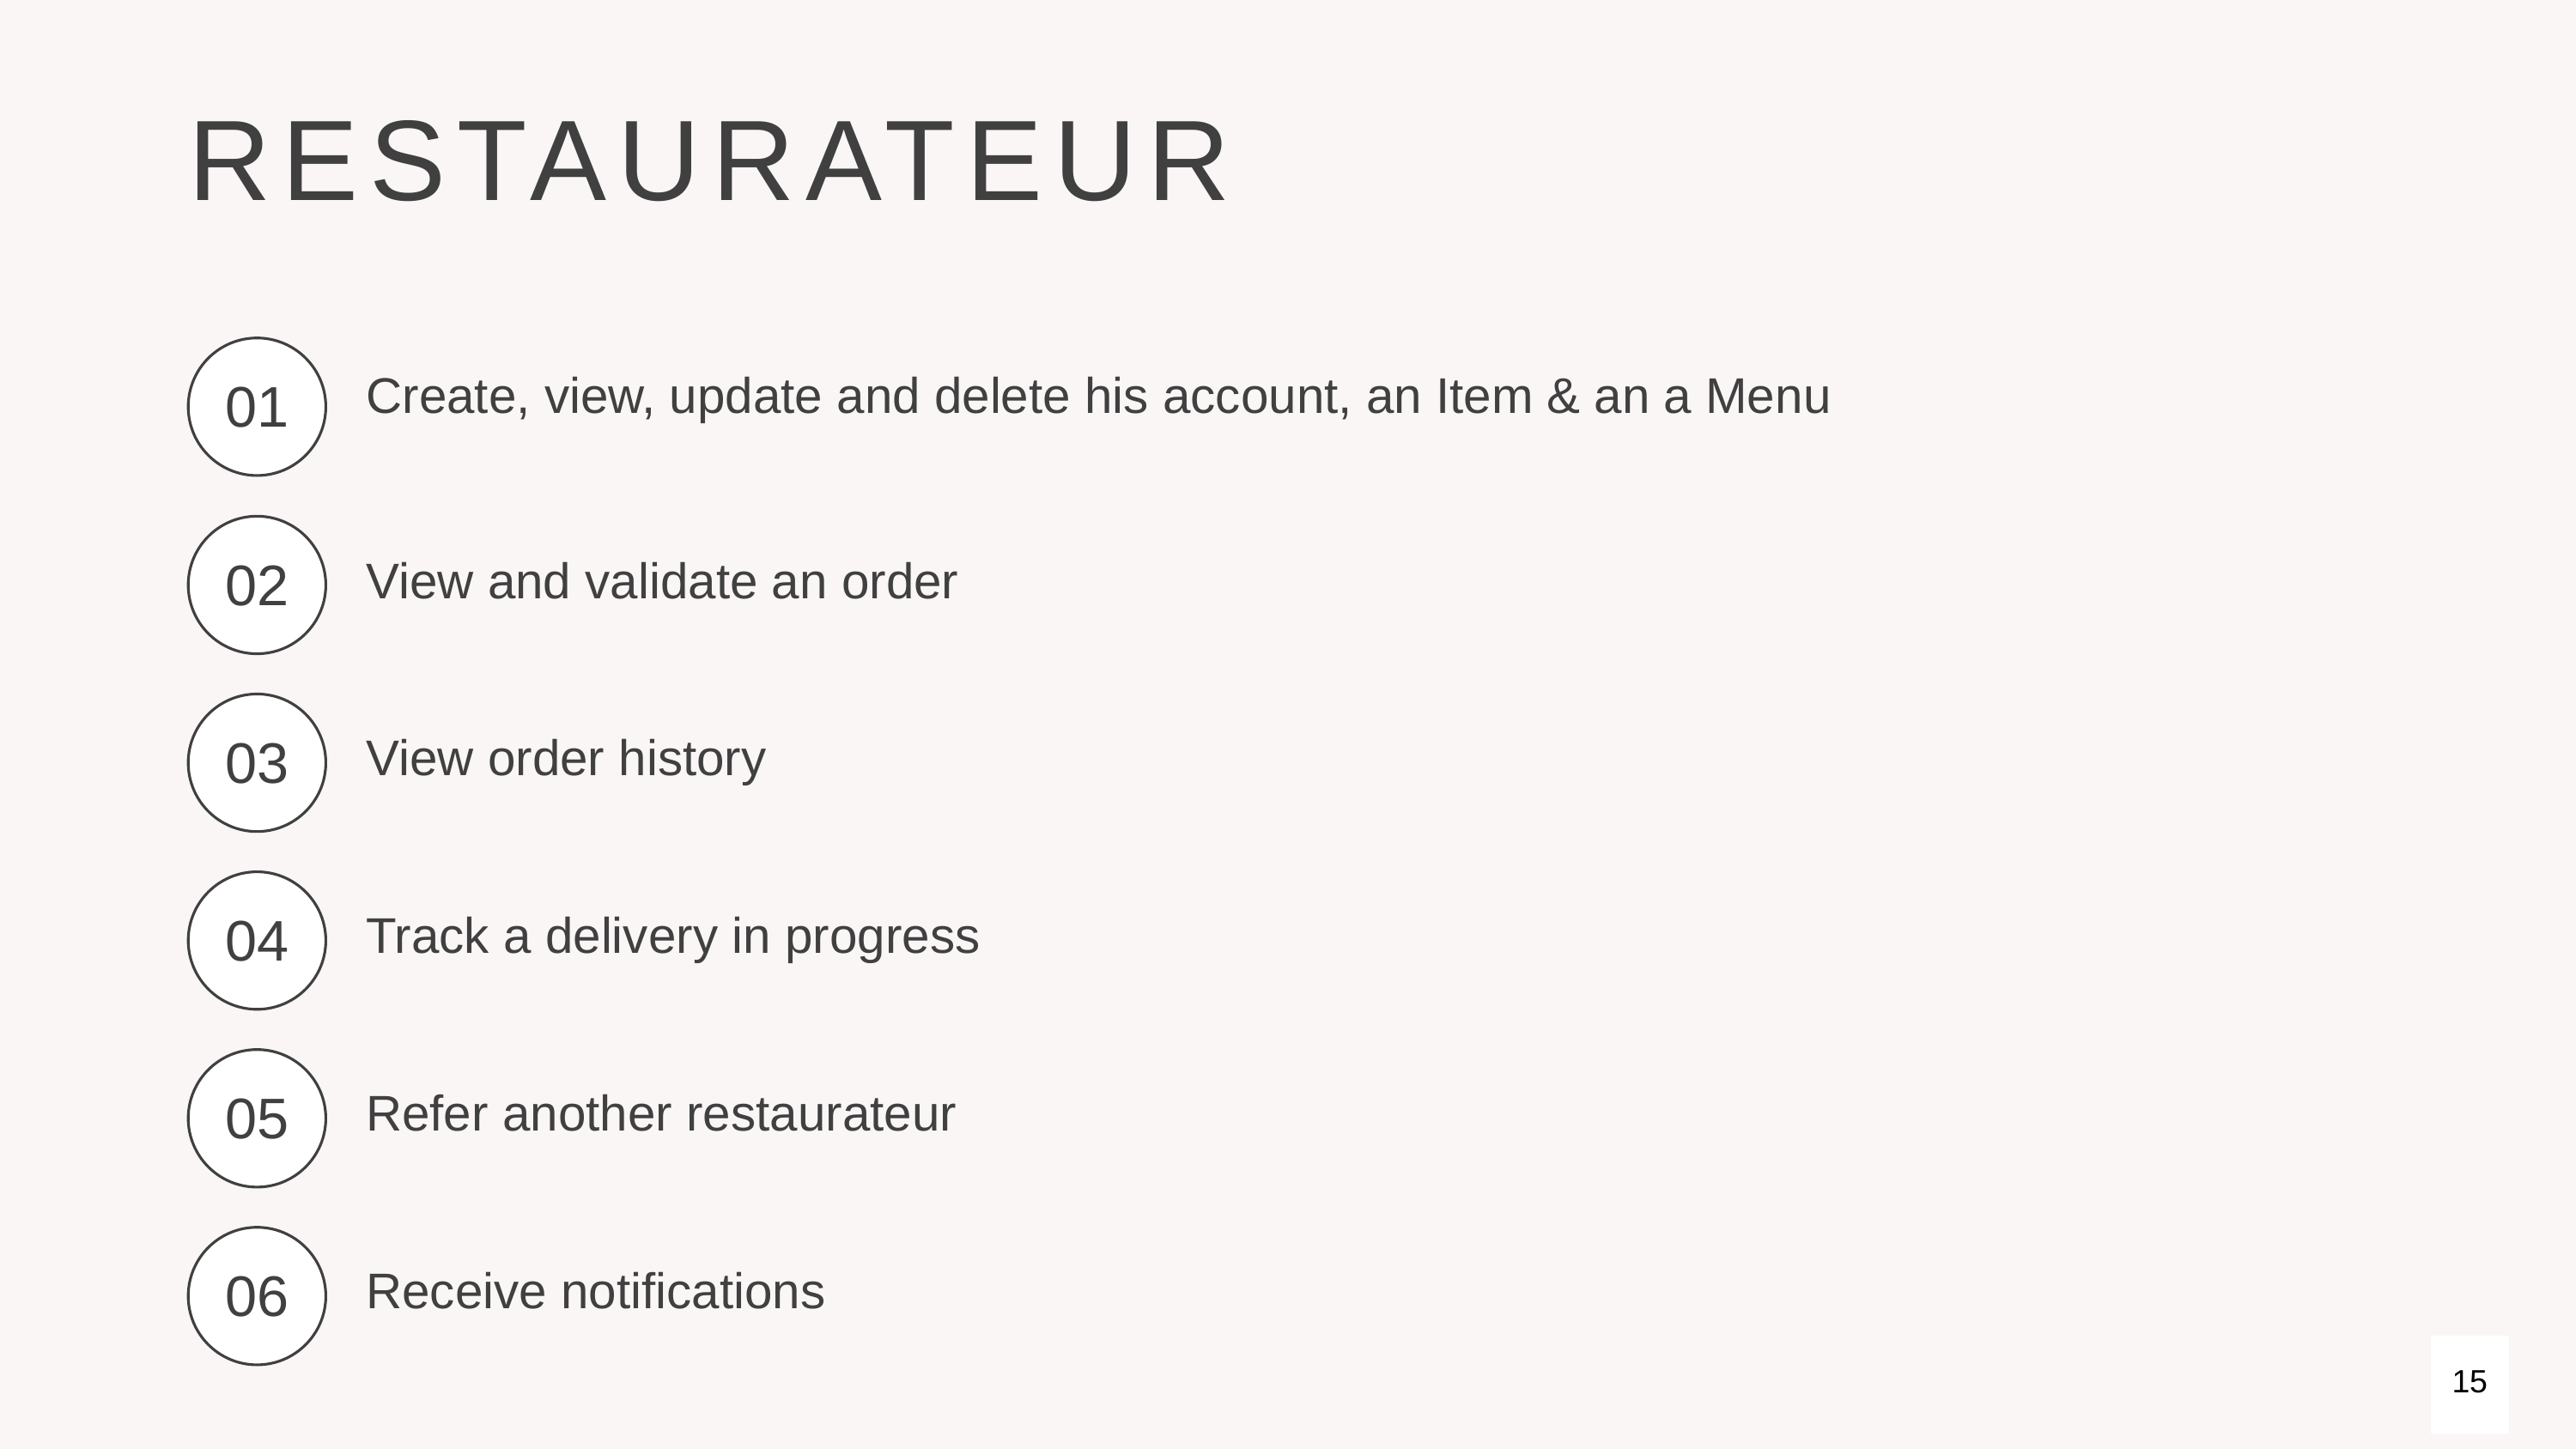

RESTAURATEUR

01
Create, view, update and delete his account, an Item & an a Menu

02
View and validate an order

03
View order history

04
Track a delivery in progress

05
Refer another restaurateur

06
Receive notifications

15